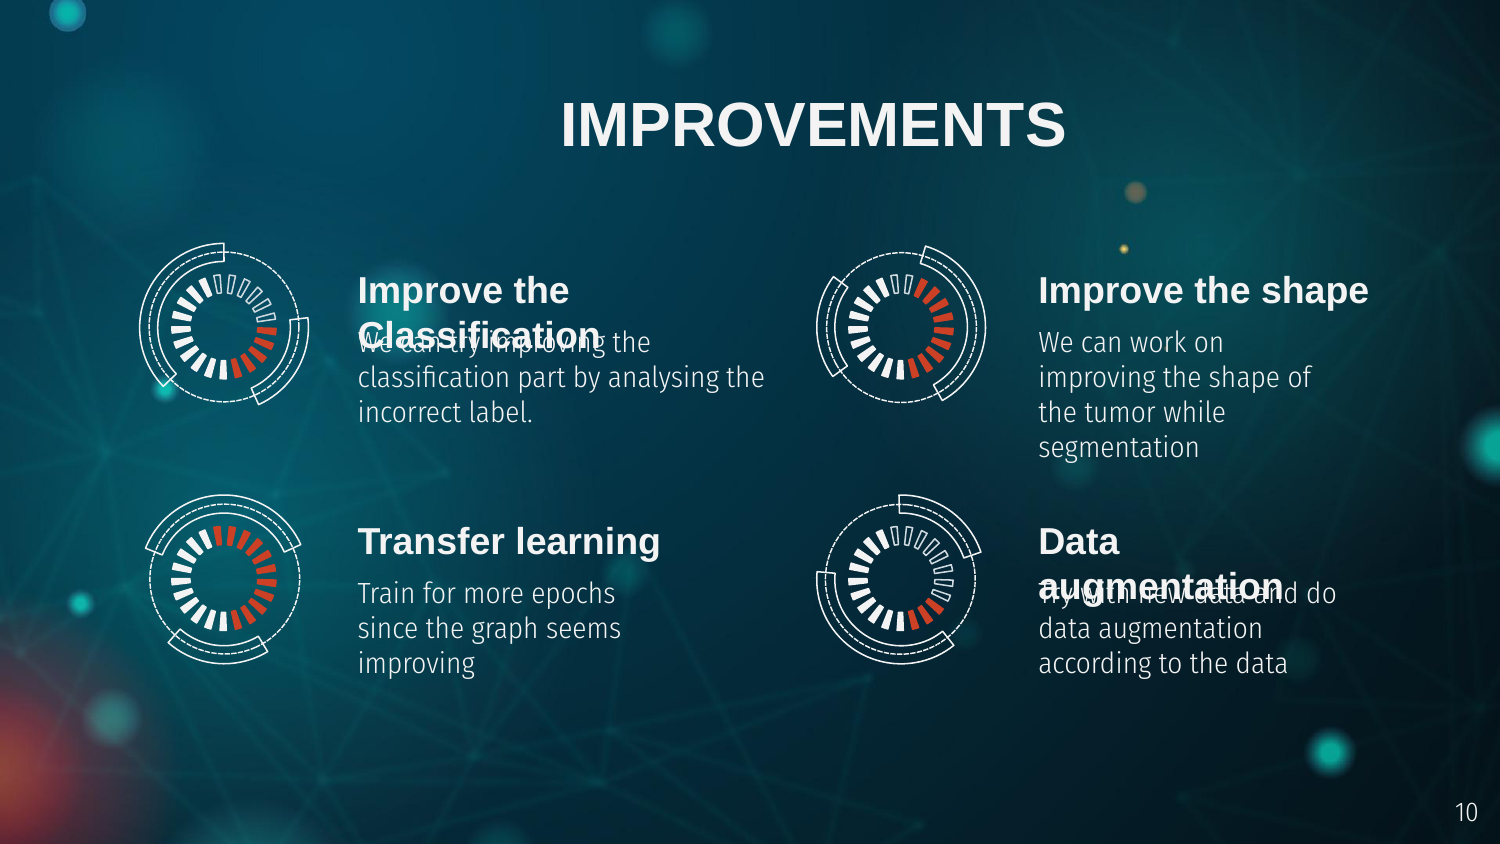

# IMPROVEMENTS

Improve the Classification
Improve the shape

We can work on improving the shape of the tumor while segmentation
We can try improving the classification part by analysing the incorrect label.

Transfer learning
Data augmentation

Train for more epochs since the graph seems improving
Try with new data and do data augmentation according to the data
10